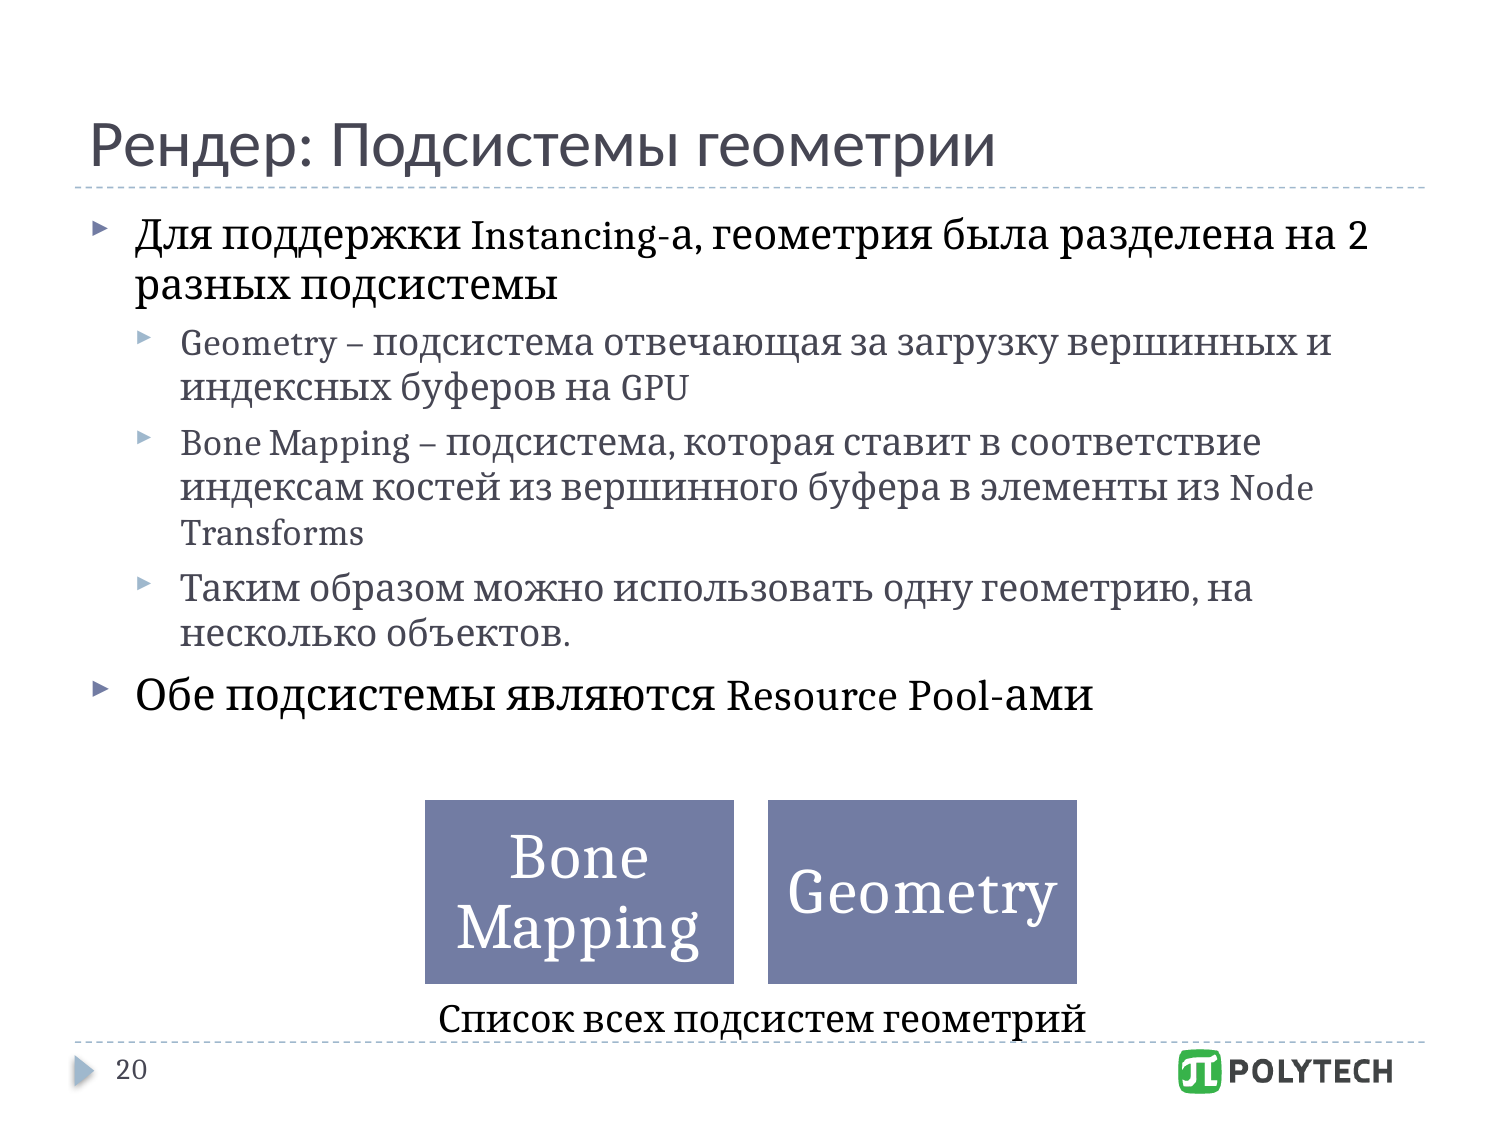

# Рендер: Подсистемы геометрии
Для поддержки Instancing-а, геометрия была разделена на 2 разных подсистемы
Geometry – подсистема отвечающая за загрузку вершинных и индексных буферов на GPU
Bone Mapping – подсистема, которая ставит в соответствие индексам костей из вершинного буфера в элементы из Node Transforms
Таким образом можно использовать одну геометрию, на несколько объектов.
Обе подсистемы являются Resource Pool-ами
Bone Mapping
Geometry
Список всех подсистем геометрий
20